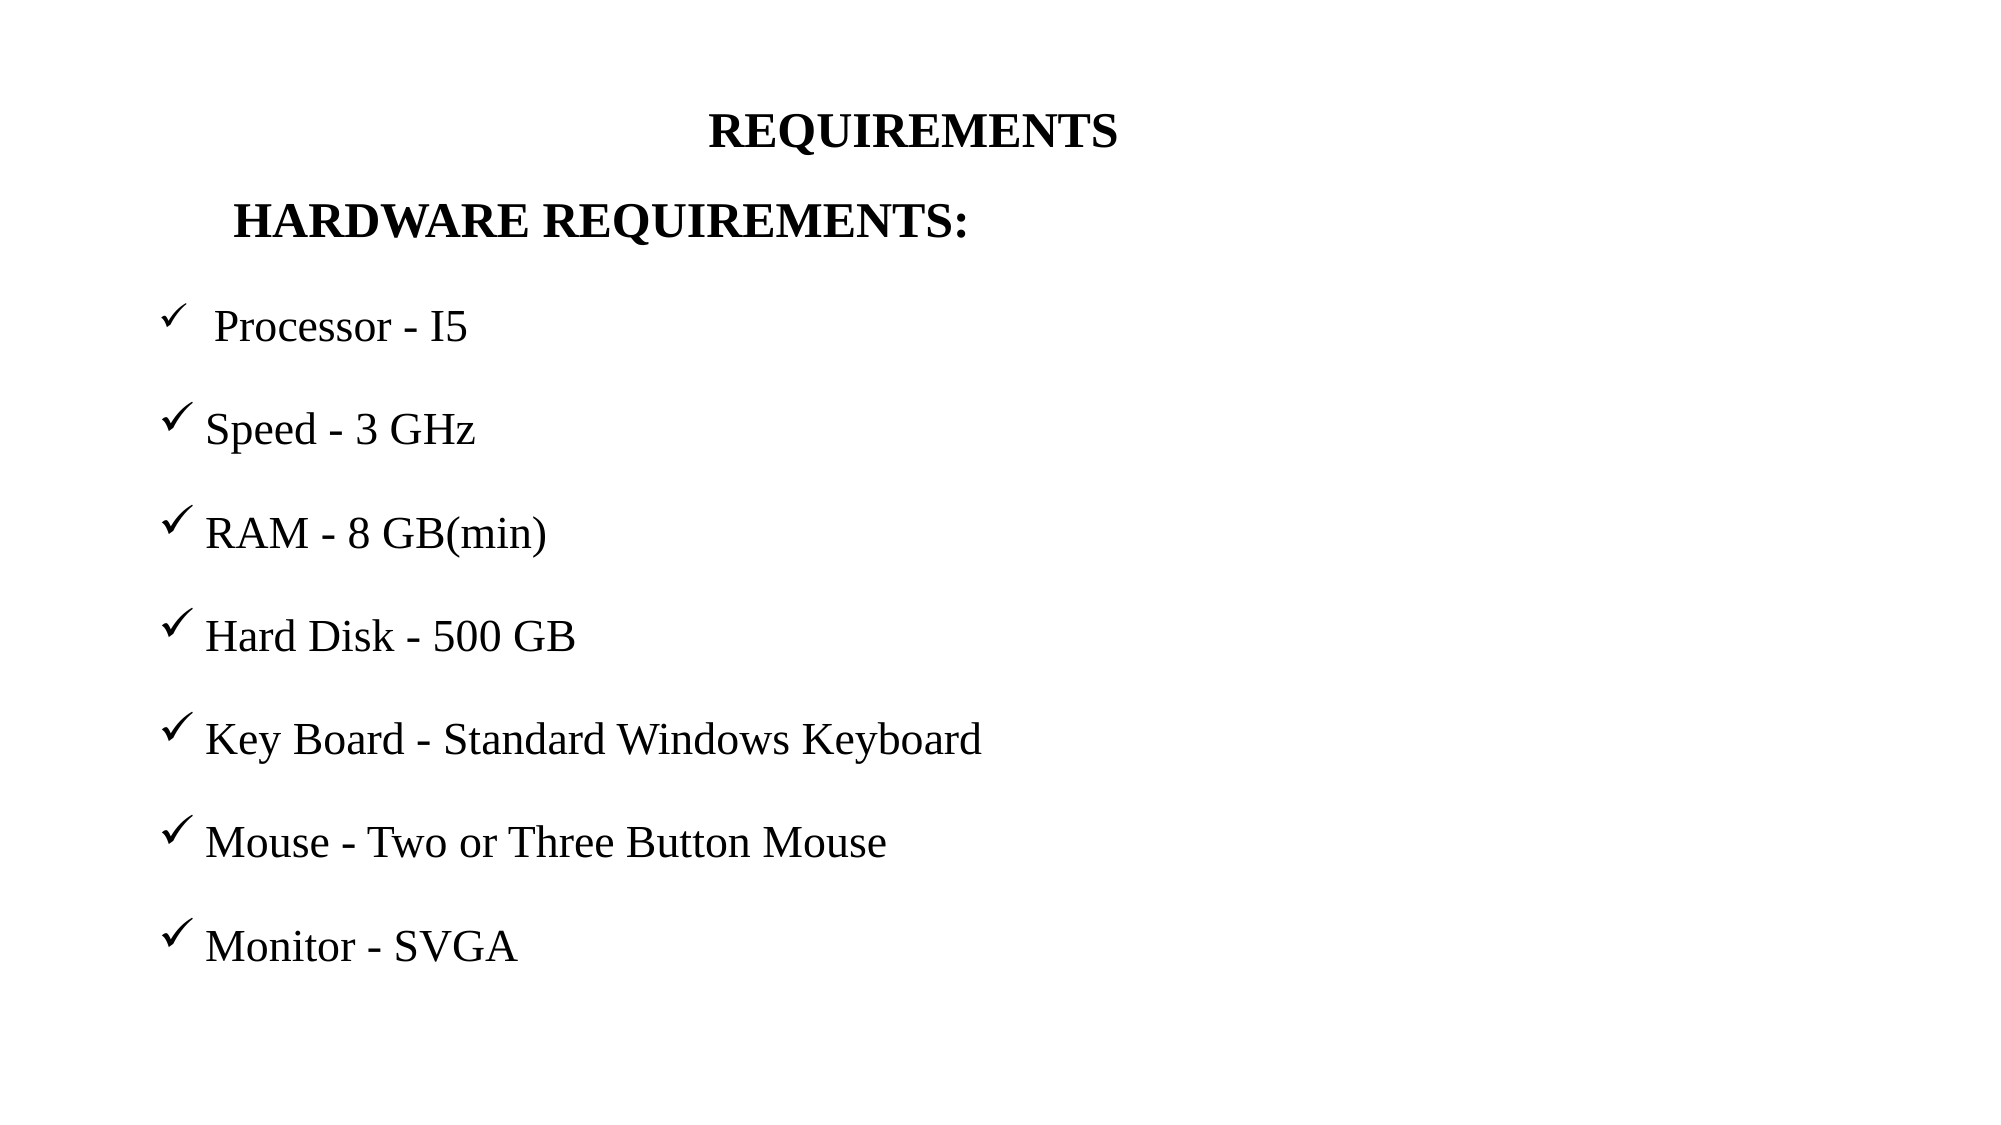

REQUIREMENTS
HARDWARE REQUIREMENTS:
 Processor - I5
Speed - 3 GHz
RAM - 8 GB(min)
Hard Disk - 500 GB
Key Board - Standard Windows Keyboard
Mouse - Two or Three Button Mouse
Monitor - SVGA